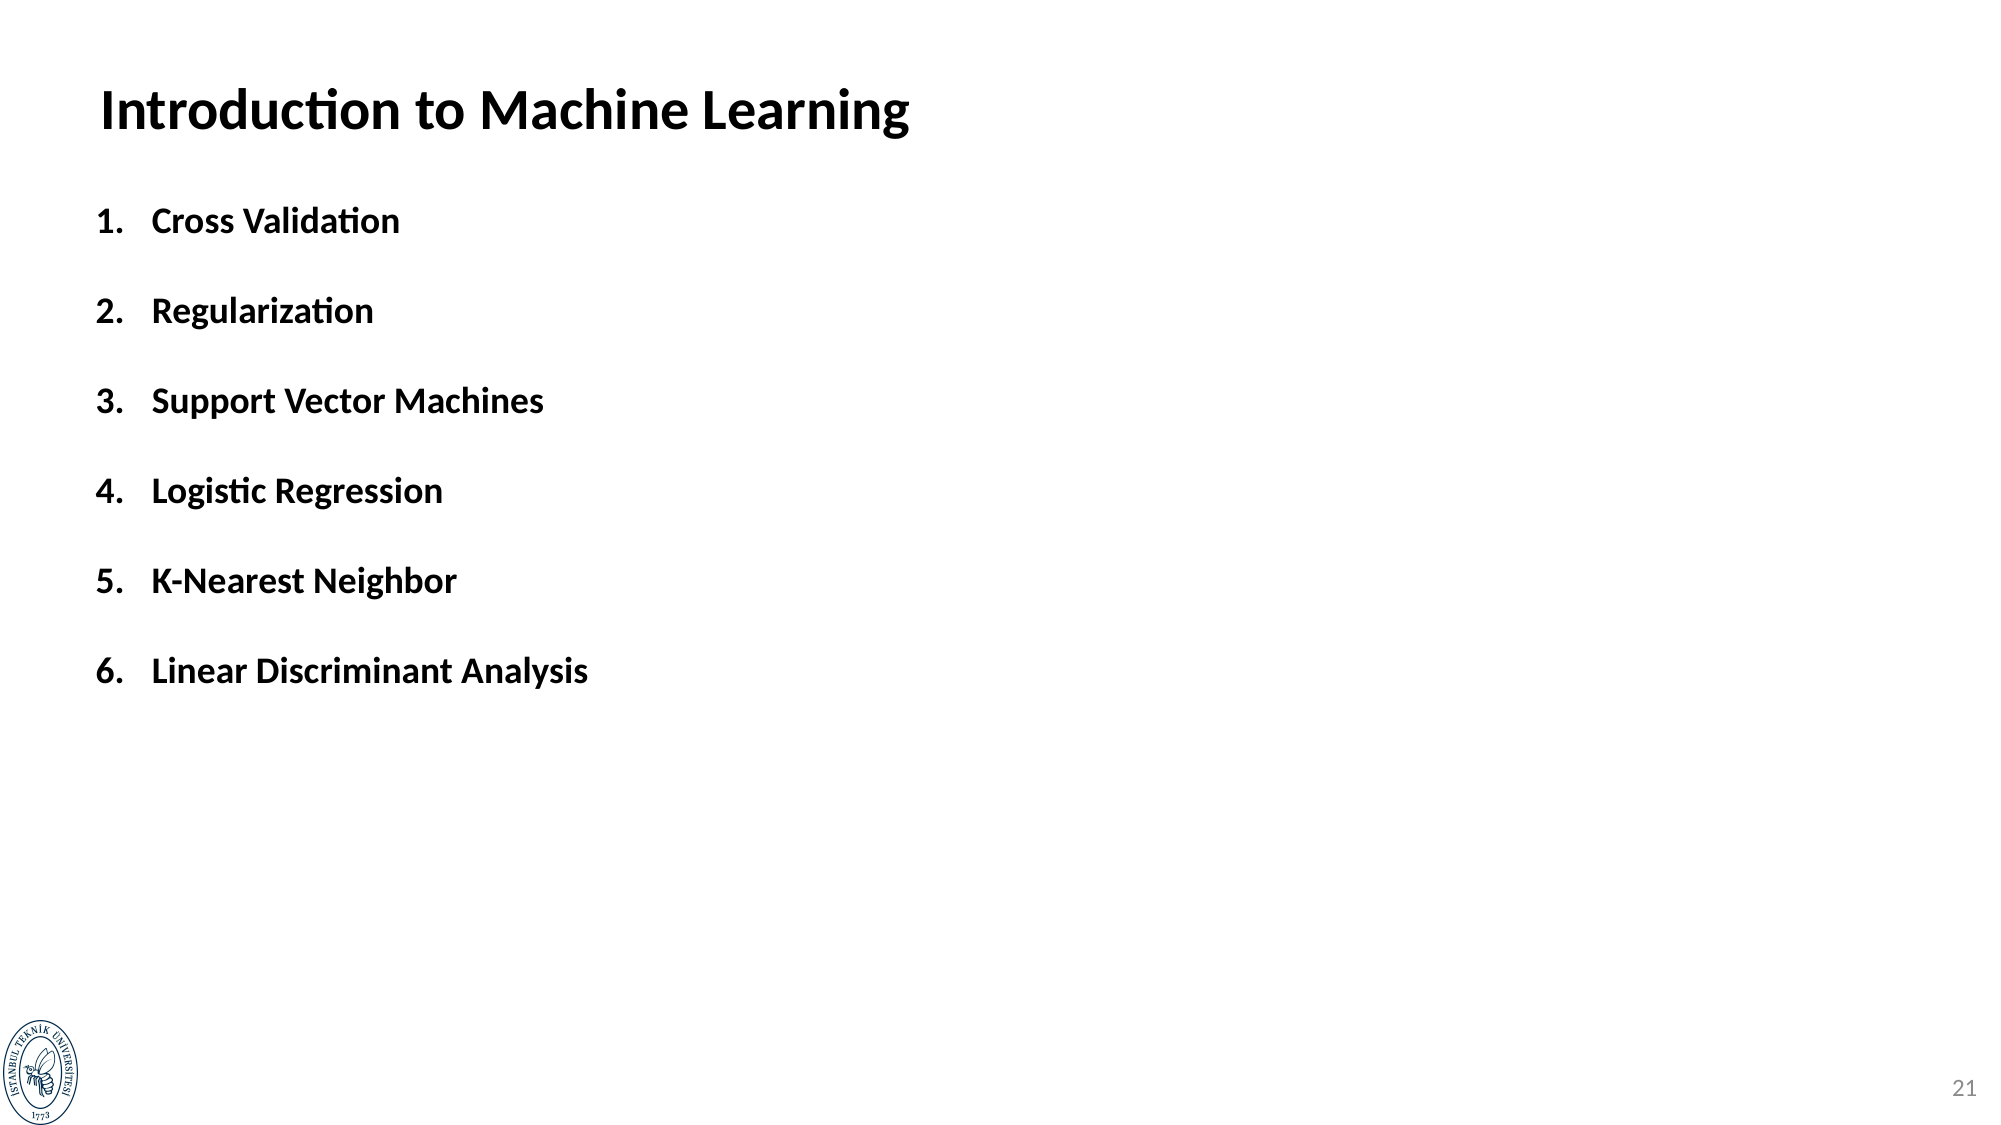

Introduction to Machine Learning
Cross Validation

Regularization

Support Vector Machines

Logistic Regression

K-Nearest Neighbor

Linear Discriminant Analysis

21